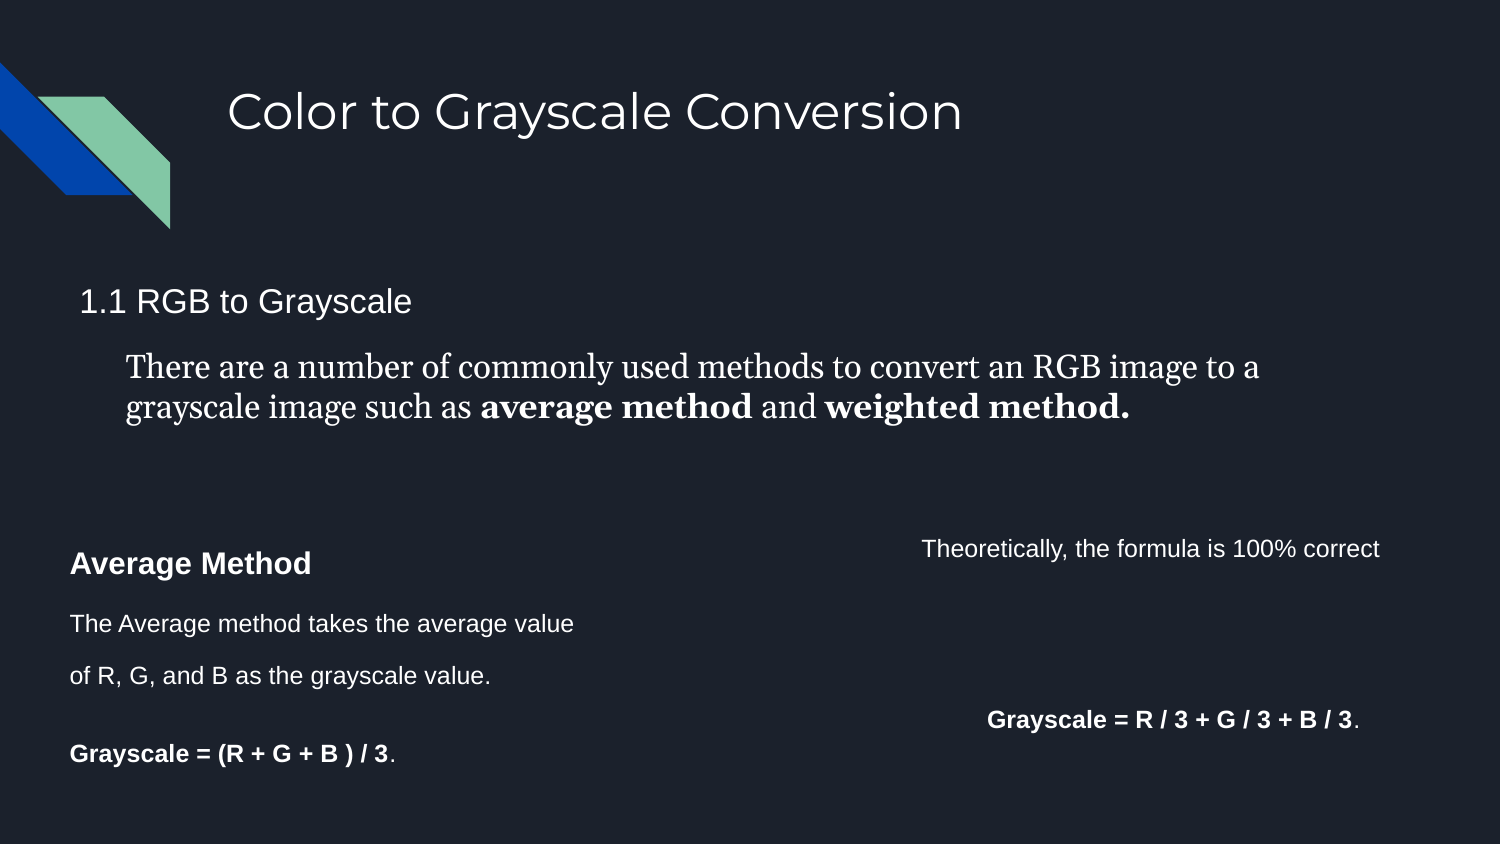

# Color to Grayscale Conversion
1.1 RGB to Grayscale

There are a number of commonly used methods to convert an RGB image to a grayscale image such as average method and weighted method.
Average Method
The Average method takes the average value of R, G, and B as the grayscale value.
Grayscale = (R + G + B ) / 3.
Theoretically, the formula is 100% correct
Grayscale = R / 3 + G / 3 + B / 3.